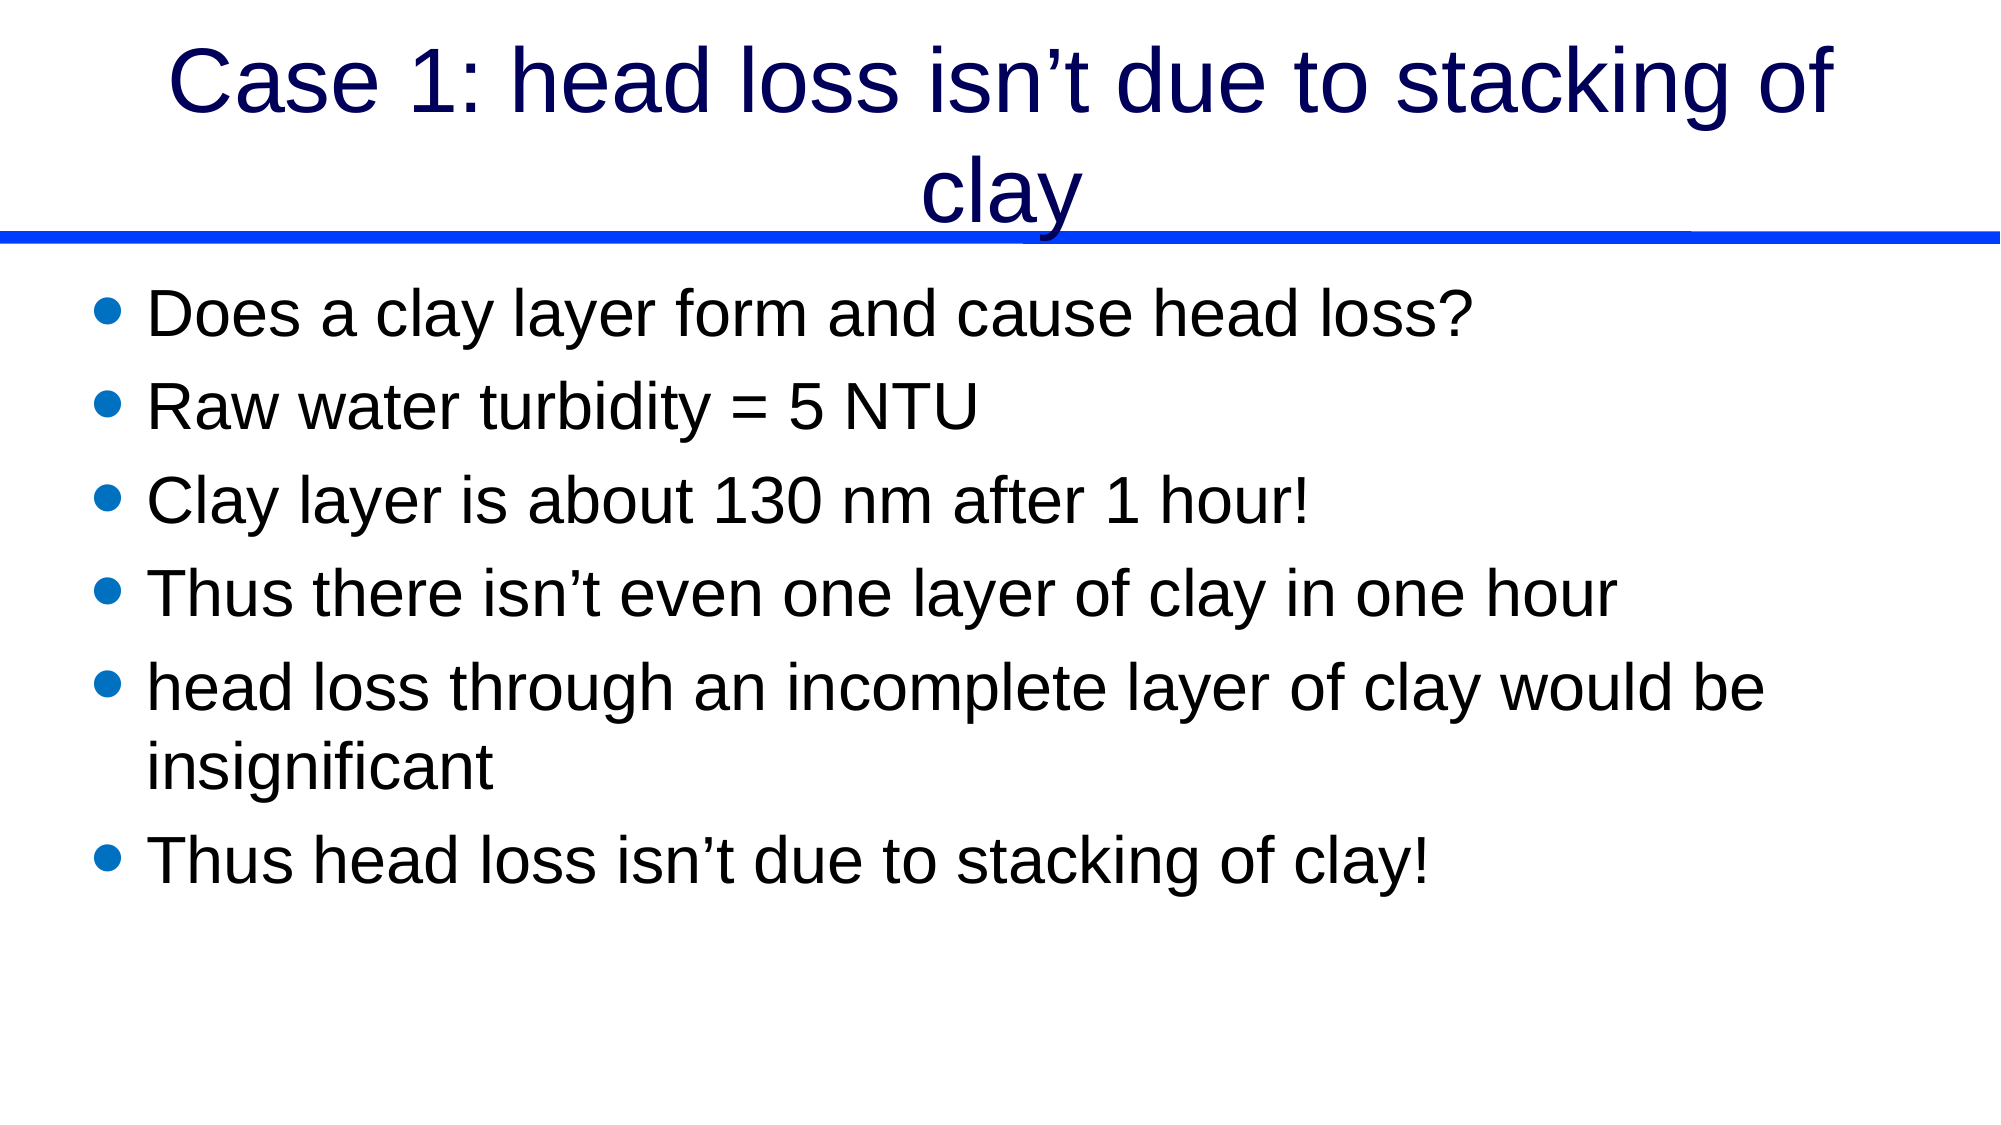

# Case 1: head loss isn’t due to stacking of clay
Does a clay layer form and cause head loss?
Raw water turbidity = 5 NTU
Clay layer is about 130 nm after 1 hour!
Thus there isn’t even one layer of clay in one hour
head loss through an incomplete layer of clay would be insignificant
Thus head loss isn’t due to stacking of clay!